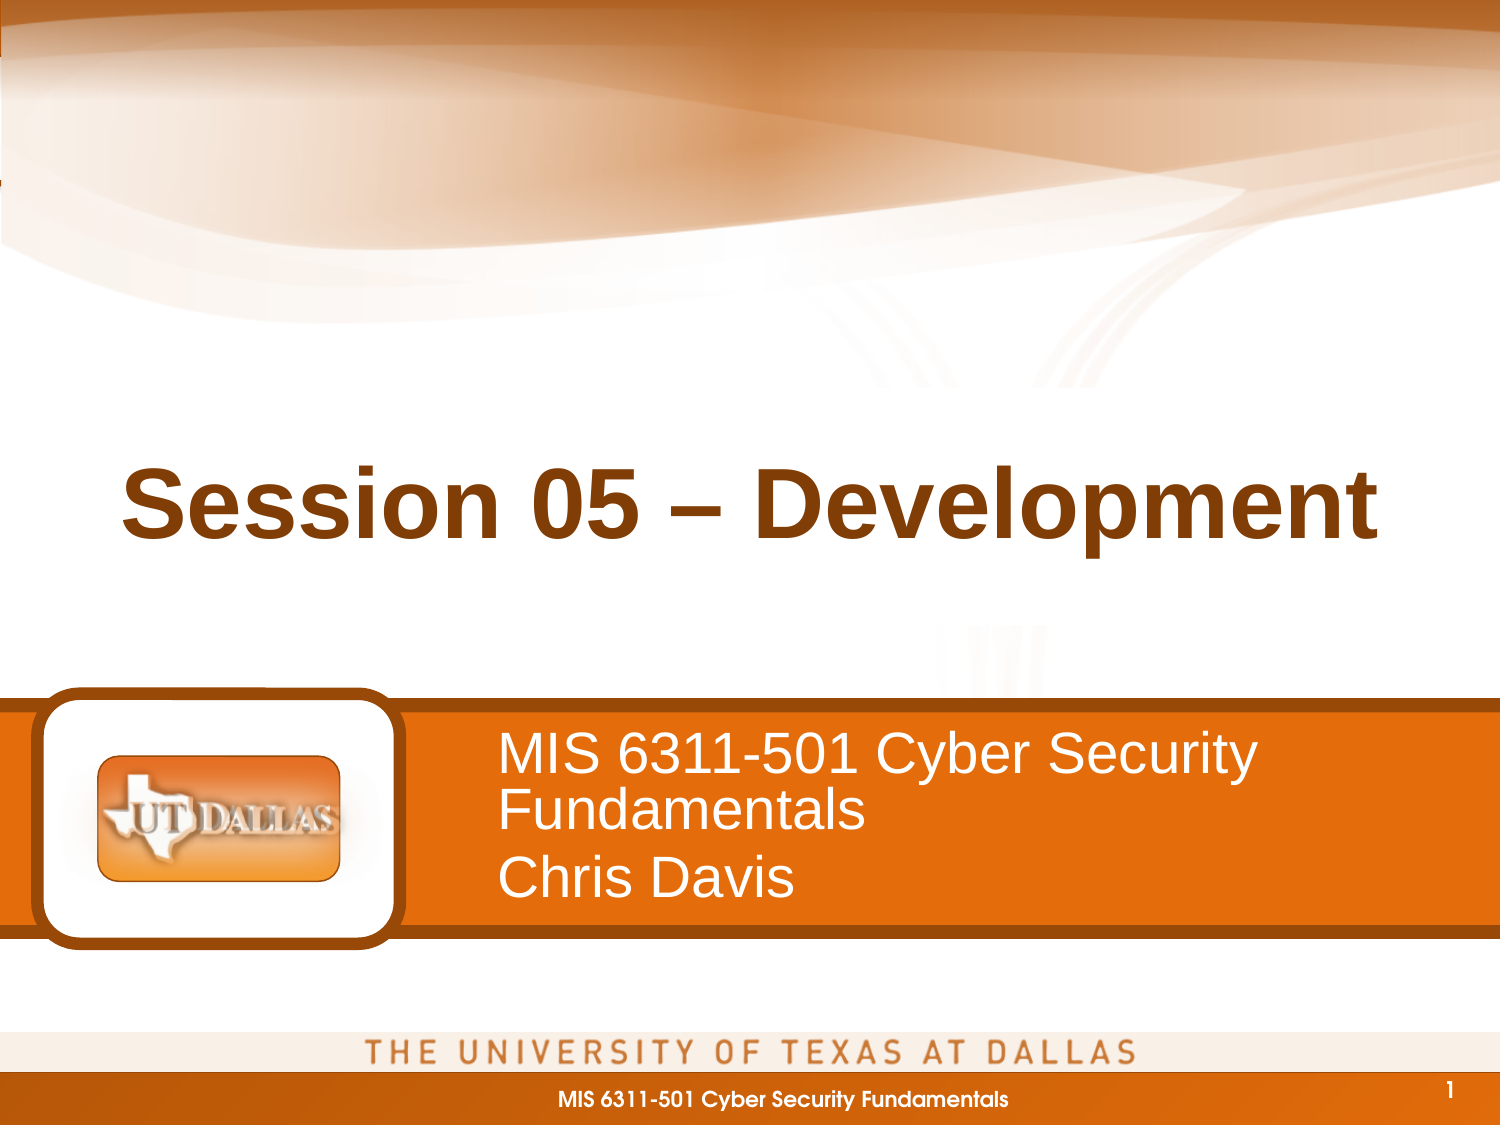

# Session 05 – Development
MIS 6311-501 Cyber Security Fundamentals
Chris Davis
1